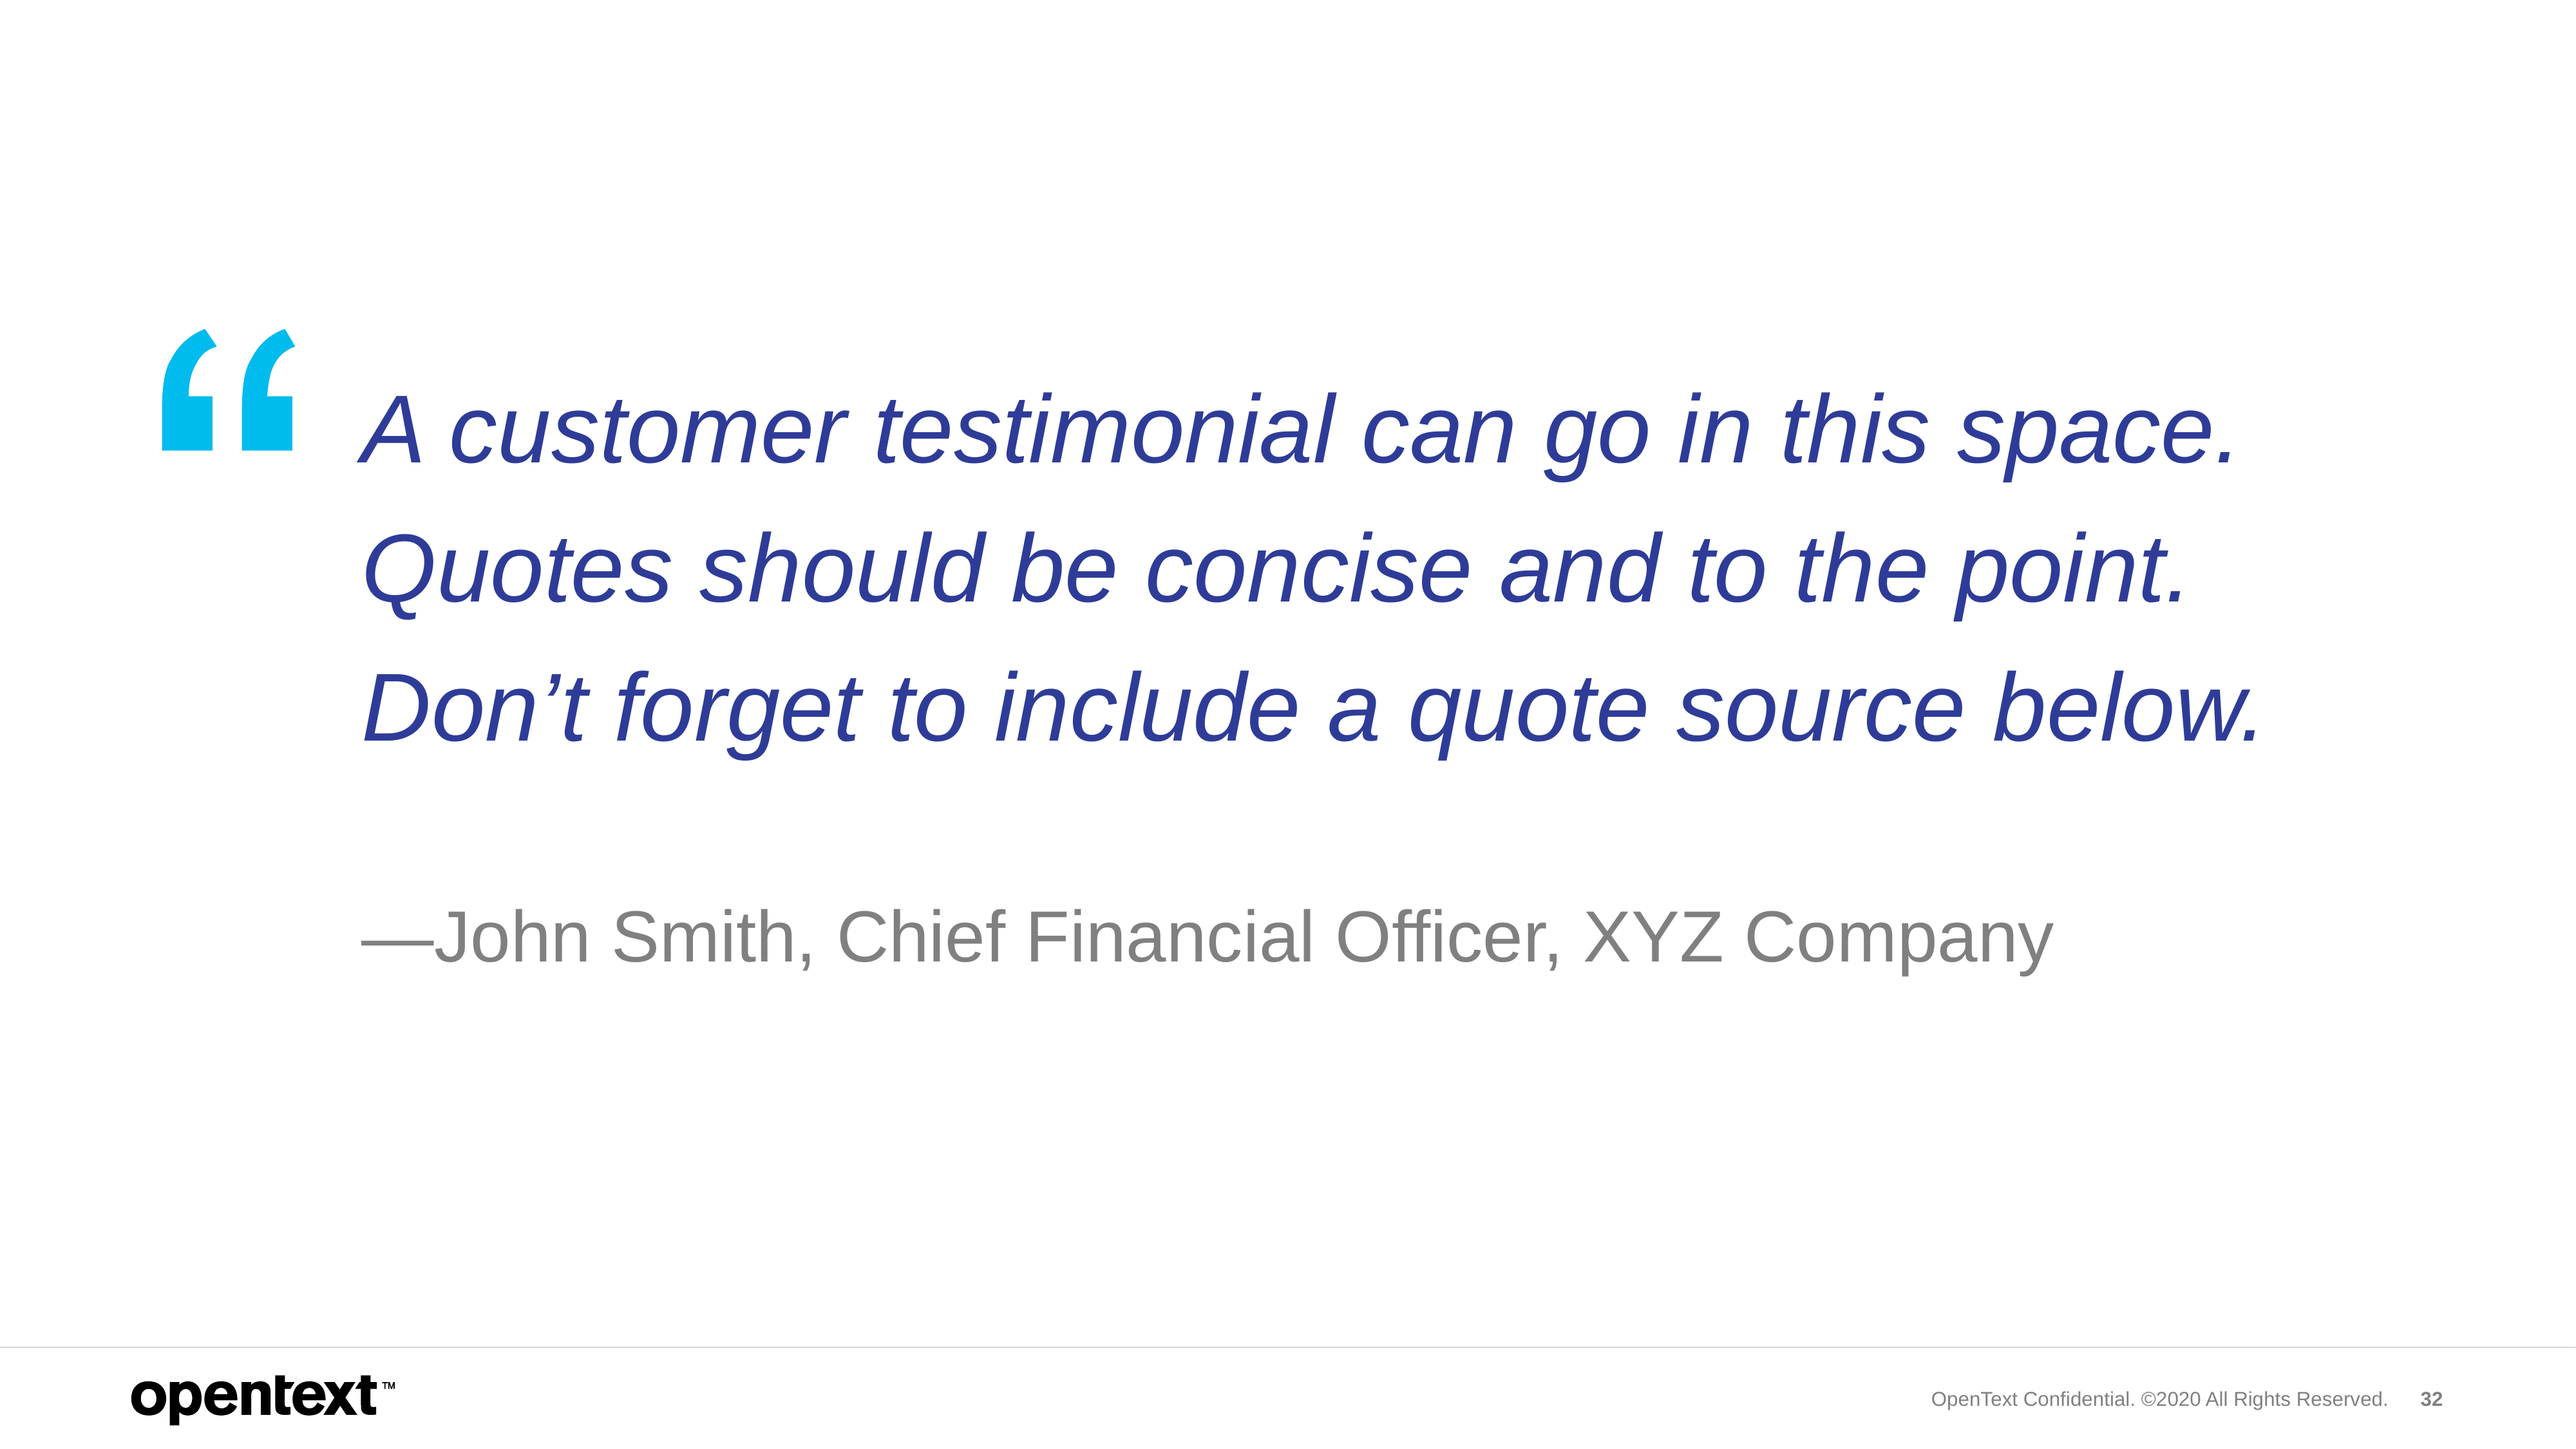

A customer testimonial can go in this space. Quotes should be concise and to the point. Don’t forget to include a quote source below.
—John Smith, Chief Financial Officer, XYZ Company